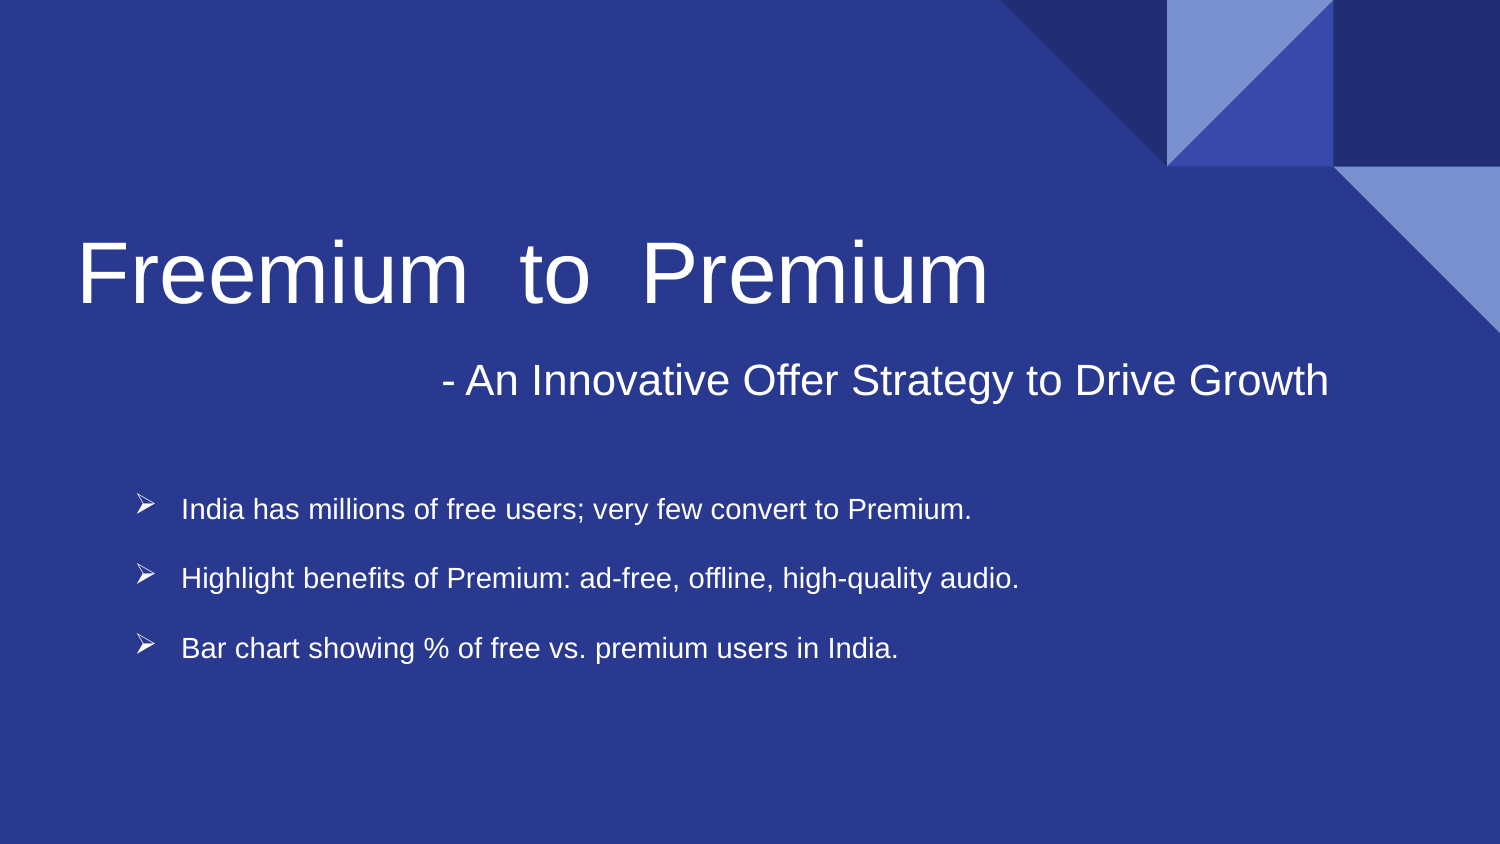

# Freemium  to  Premium
- An Innovative Offer Strategy to Drive Growth
India has millions of free users; very few convert to Premium.
Highlight benefits of Premium: ad-free, offline, high-quality audio.
Bar chart showing % of free vs. premium users in India.